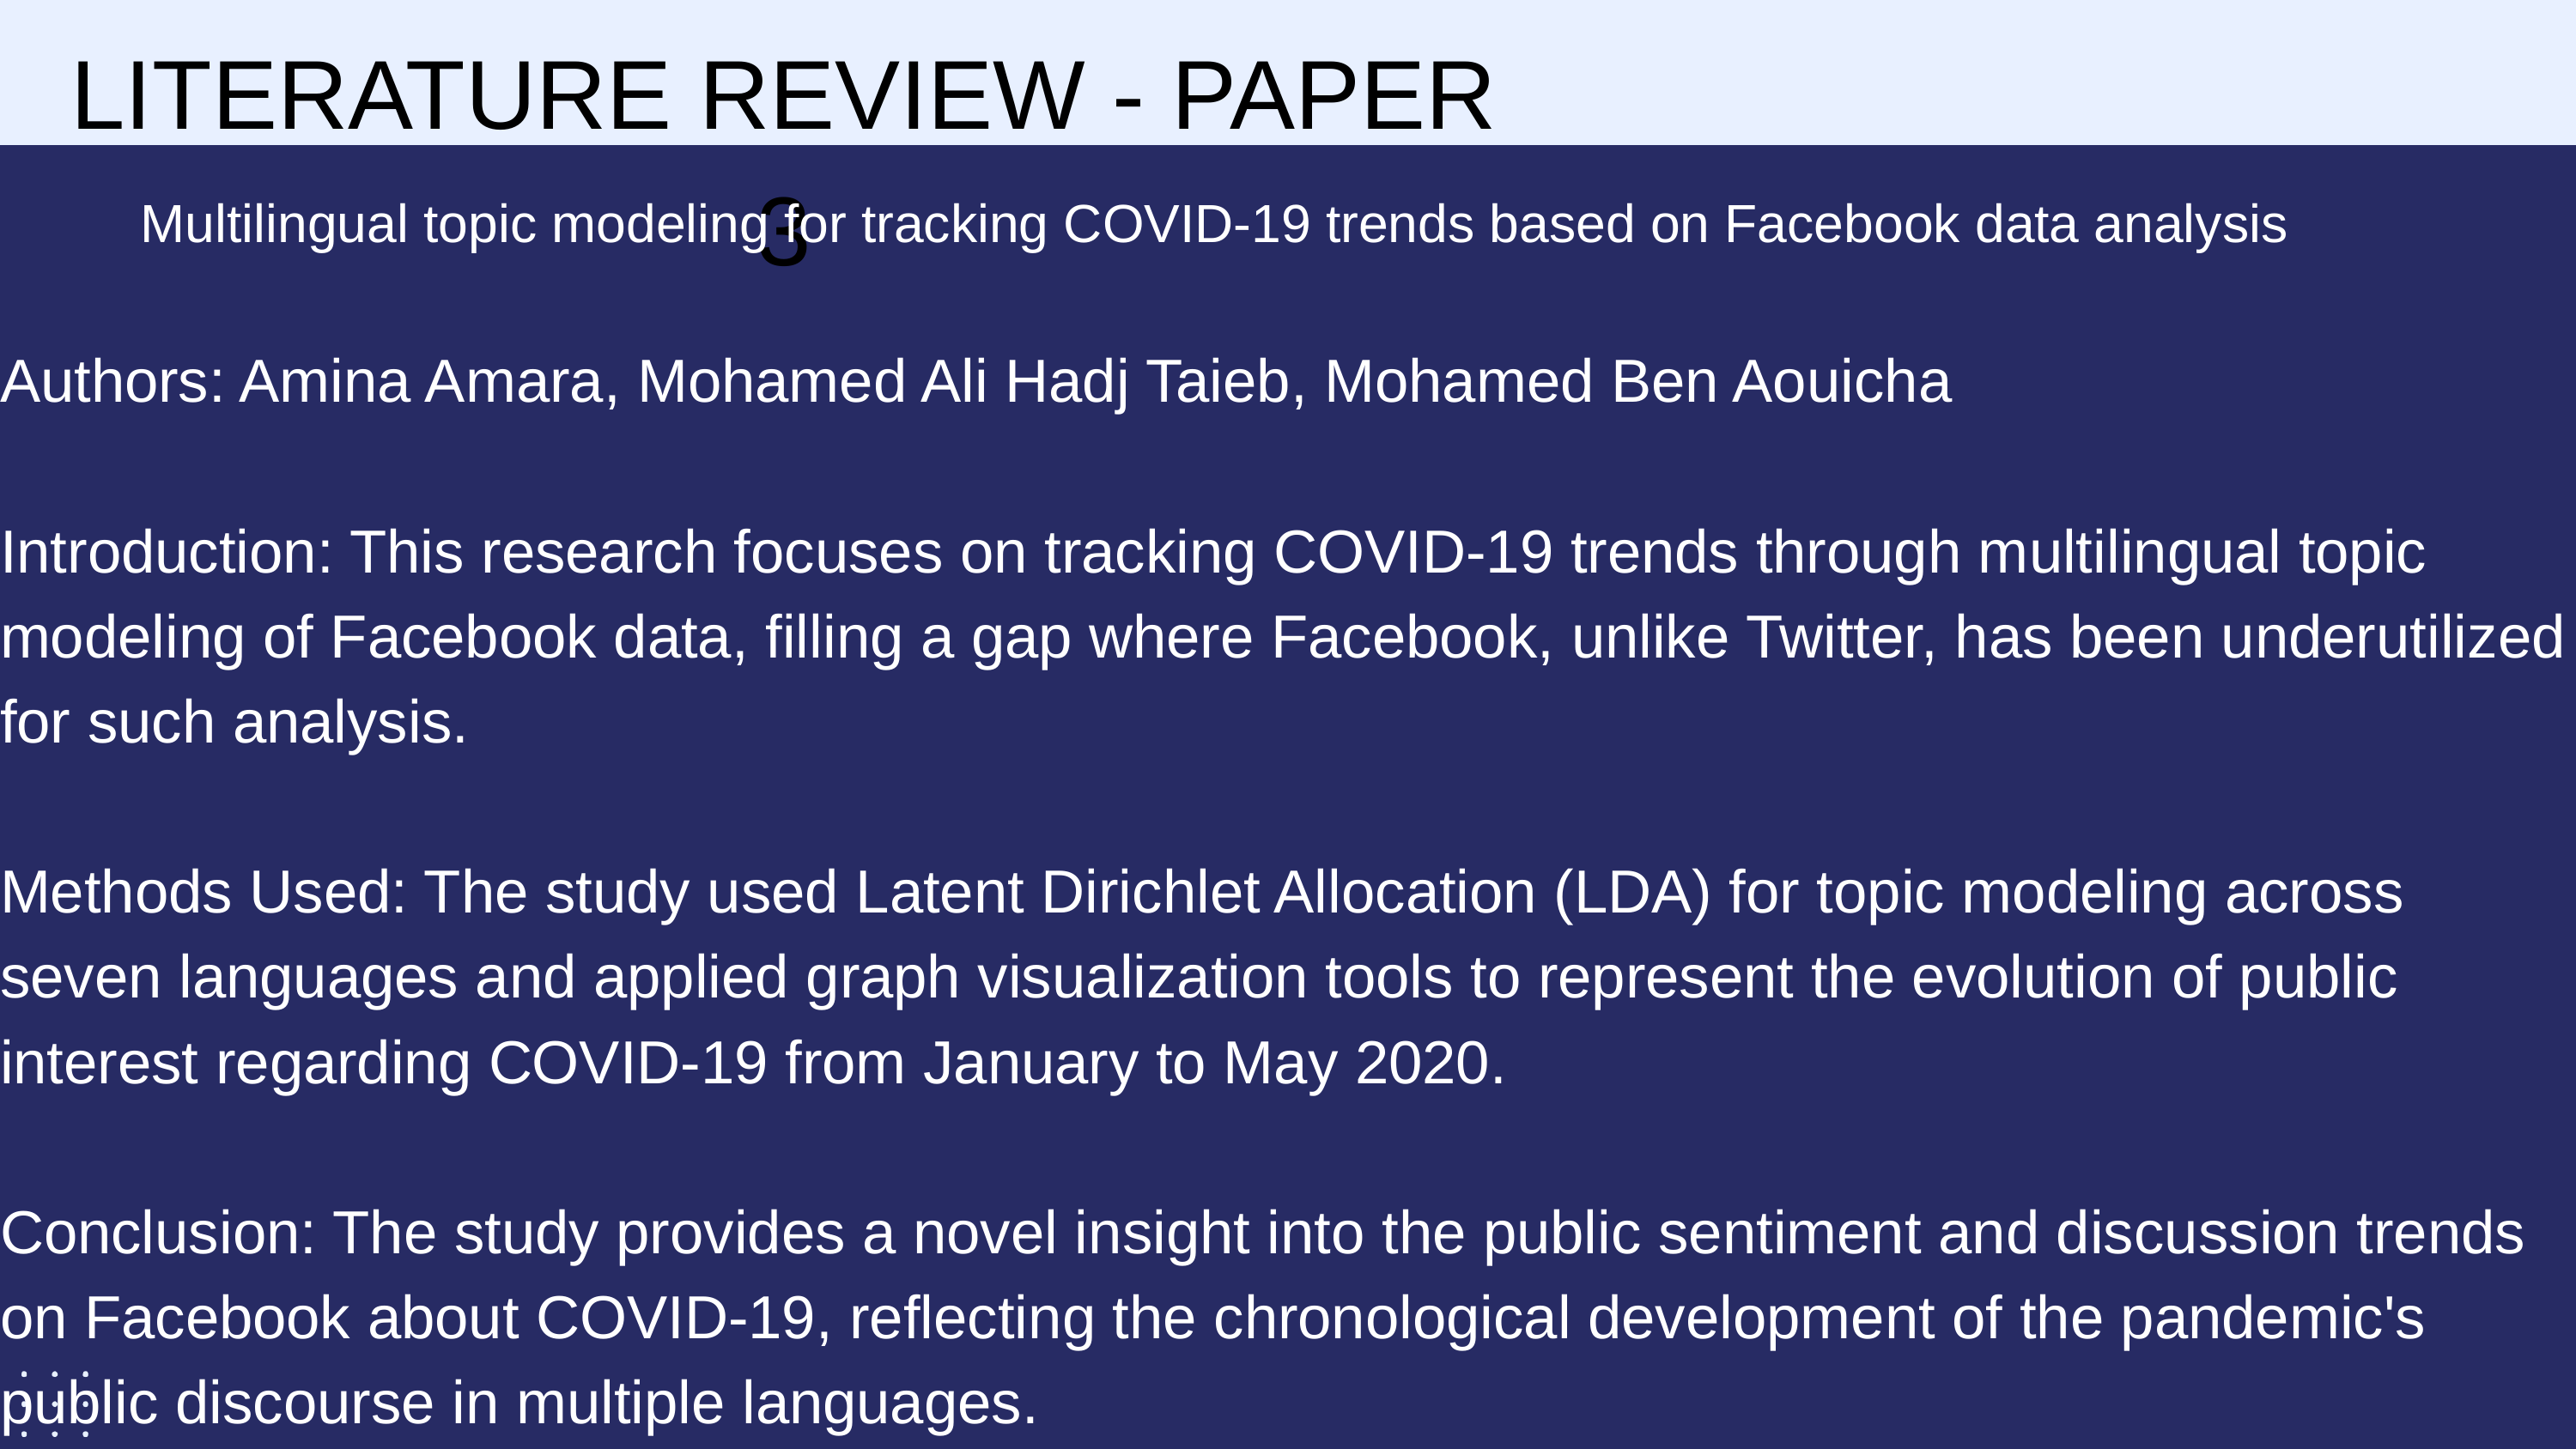

LITERATURE REVIEW - PAPER 3
Multilingual topic modeling for tracking COVID-19 trends based on Facebook data analysis
Authors: Amina Amara, Mohamed Ali Hadj Taieb, Mohamed Ben Aouicha

Introduction: This research focuses on tracking COVID-19 trends through multilingual topic modeling of Facebook data, filling a gap where Facebook, unlike Twitter, has been underutilized for such analysis.

Methods Used: The study used Latent Dirichlet Allocation (LDA) for topic modeling across seven languages and applied graph visualization tools to represent the evolution of public interest regarding COVID-19 from January to May 2020.

Conclusion: The study provides a novel insight into the public sentiment and discussion trends on Facebook about COVID-19, reflecting the chronological development of the pandemic's public discourse in multiple languages.